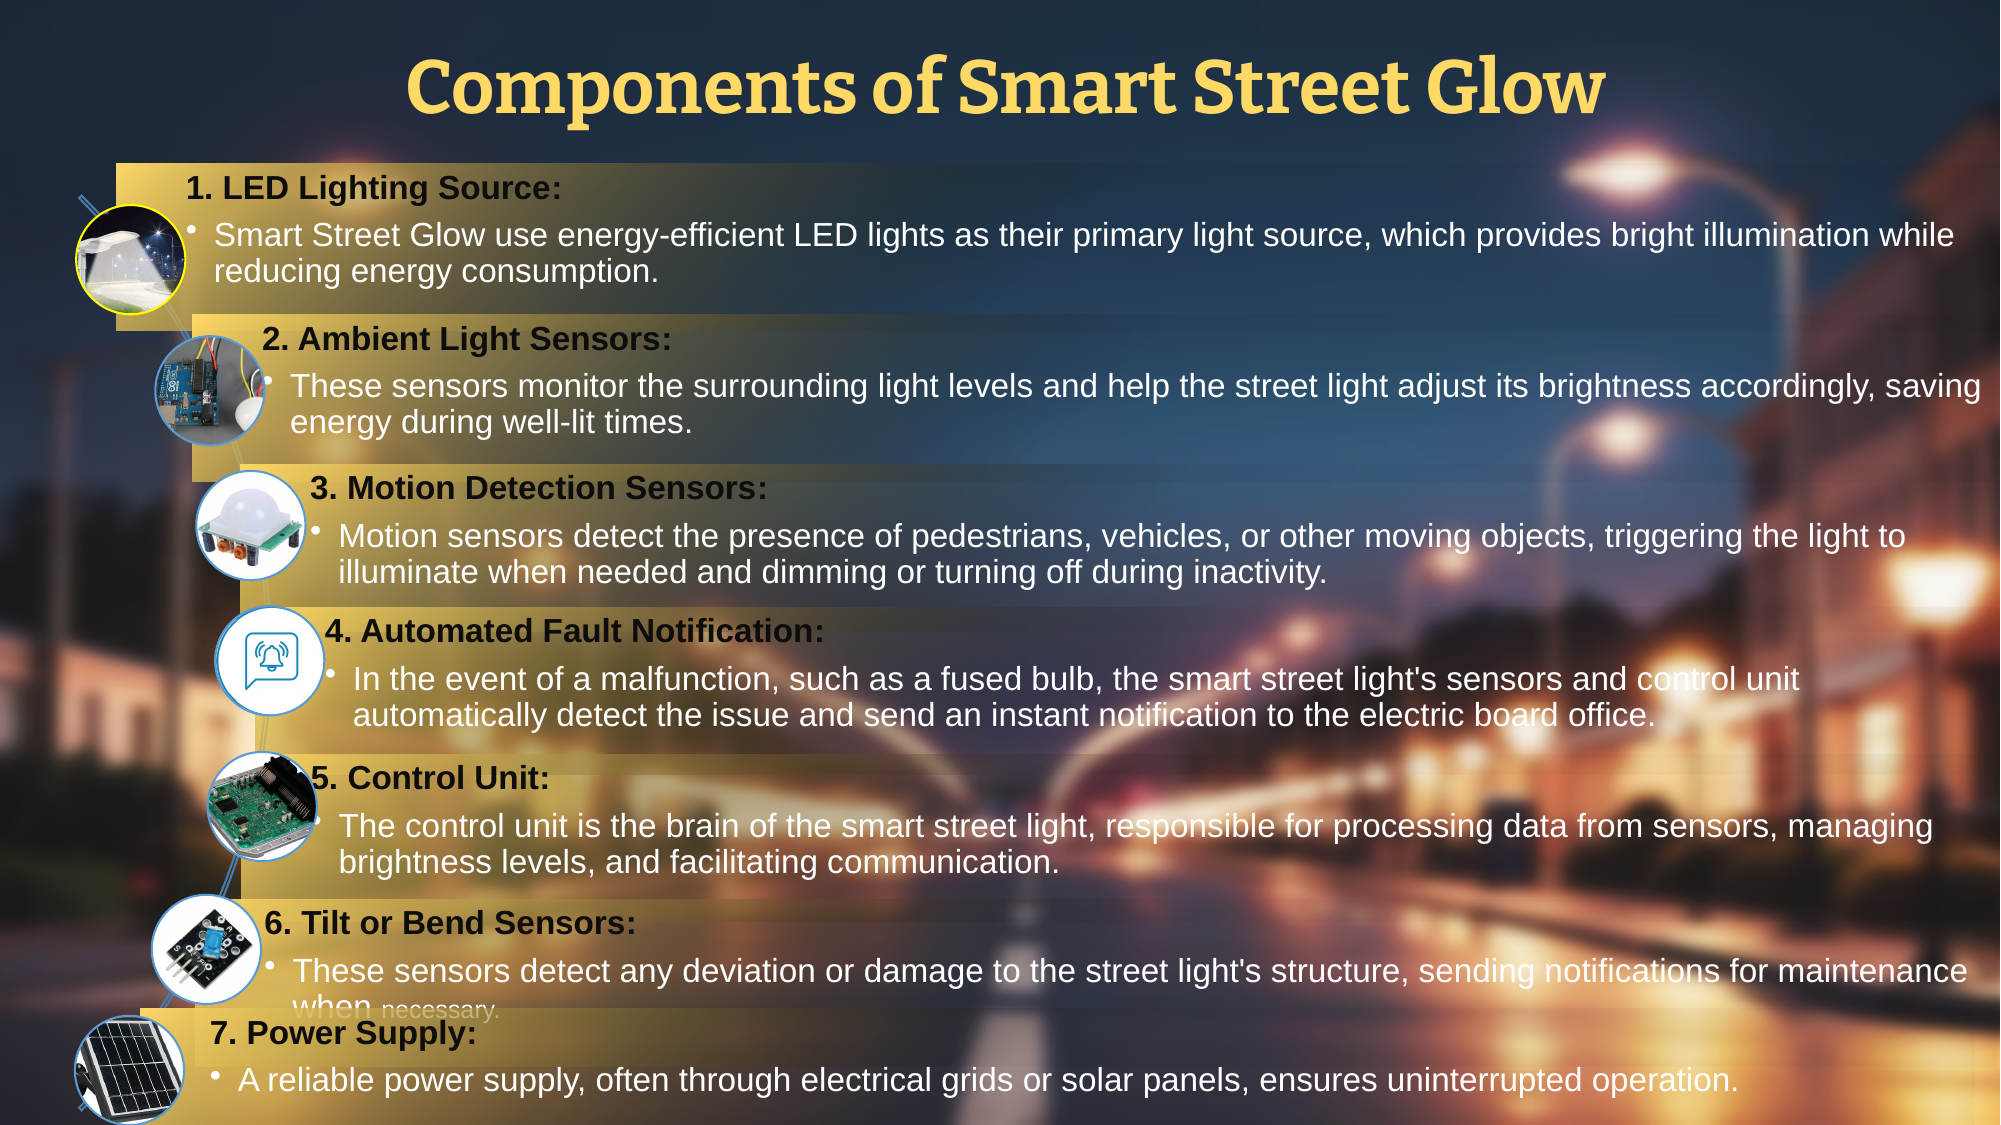

Components of Smart Street Glow
1. LED Lighting Source:
Smart Street Glow use energy-efficient LED lights as their primary light source, which provides bright illumination while reducing energy consumption.
2. Ambient Light Sensors:
These sensors monitor the surrounding light levels and help the street light adjust its brightness accordingly, saving energy during well-lit times.
3. Motion Detection Sensors:
Motion sensors detect the presence of pedestrians, vehicles, or other moving objects, triggering the light to illuminate when needed and dimming or turning off during inactivity.
4. Automated Fault Notification:
In the event of a malfunction, such as a fused bulb, the smart street light's sensors and control unit automatically detect the issue and send an instant notification to the electric board office.
5. Control Unit:
The control unit is the brain of the smart street light, responsible for processing data from sensors, managing brightness levels, and facilitating communication.
6. Tilt or Bend Sensors:
These sensors detect any deviation or damage to the street light's structure, sending notifications for maintenance when necessary.
7. Power Supply:
A reliable power supply, often through electrical grids or solar panels, ensures uninterrupted operation.